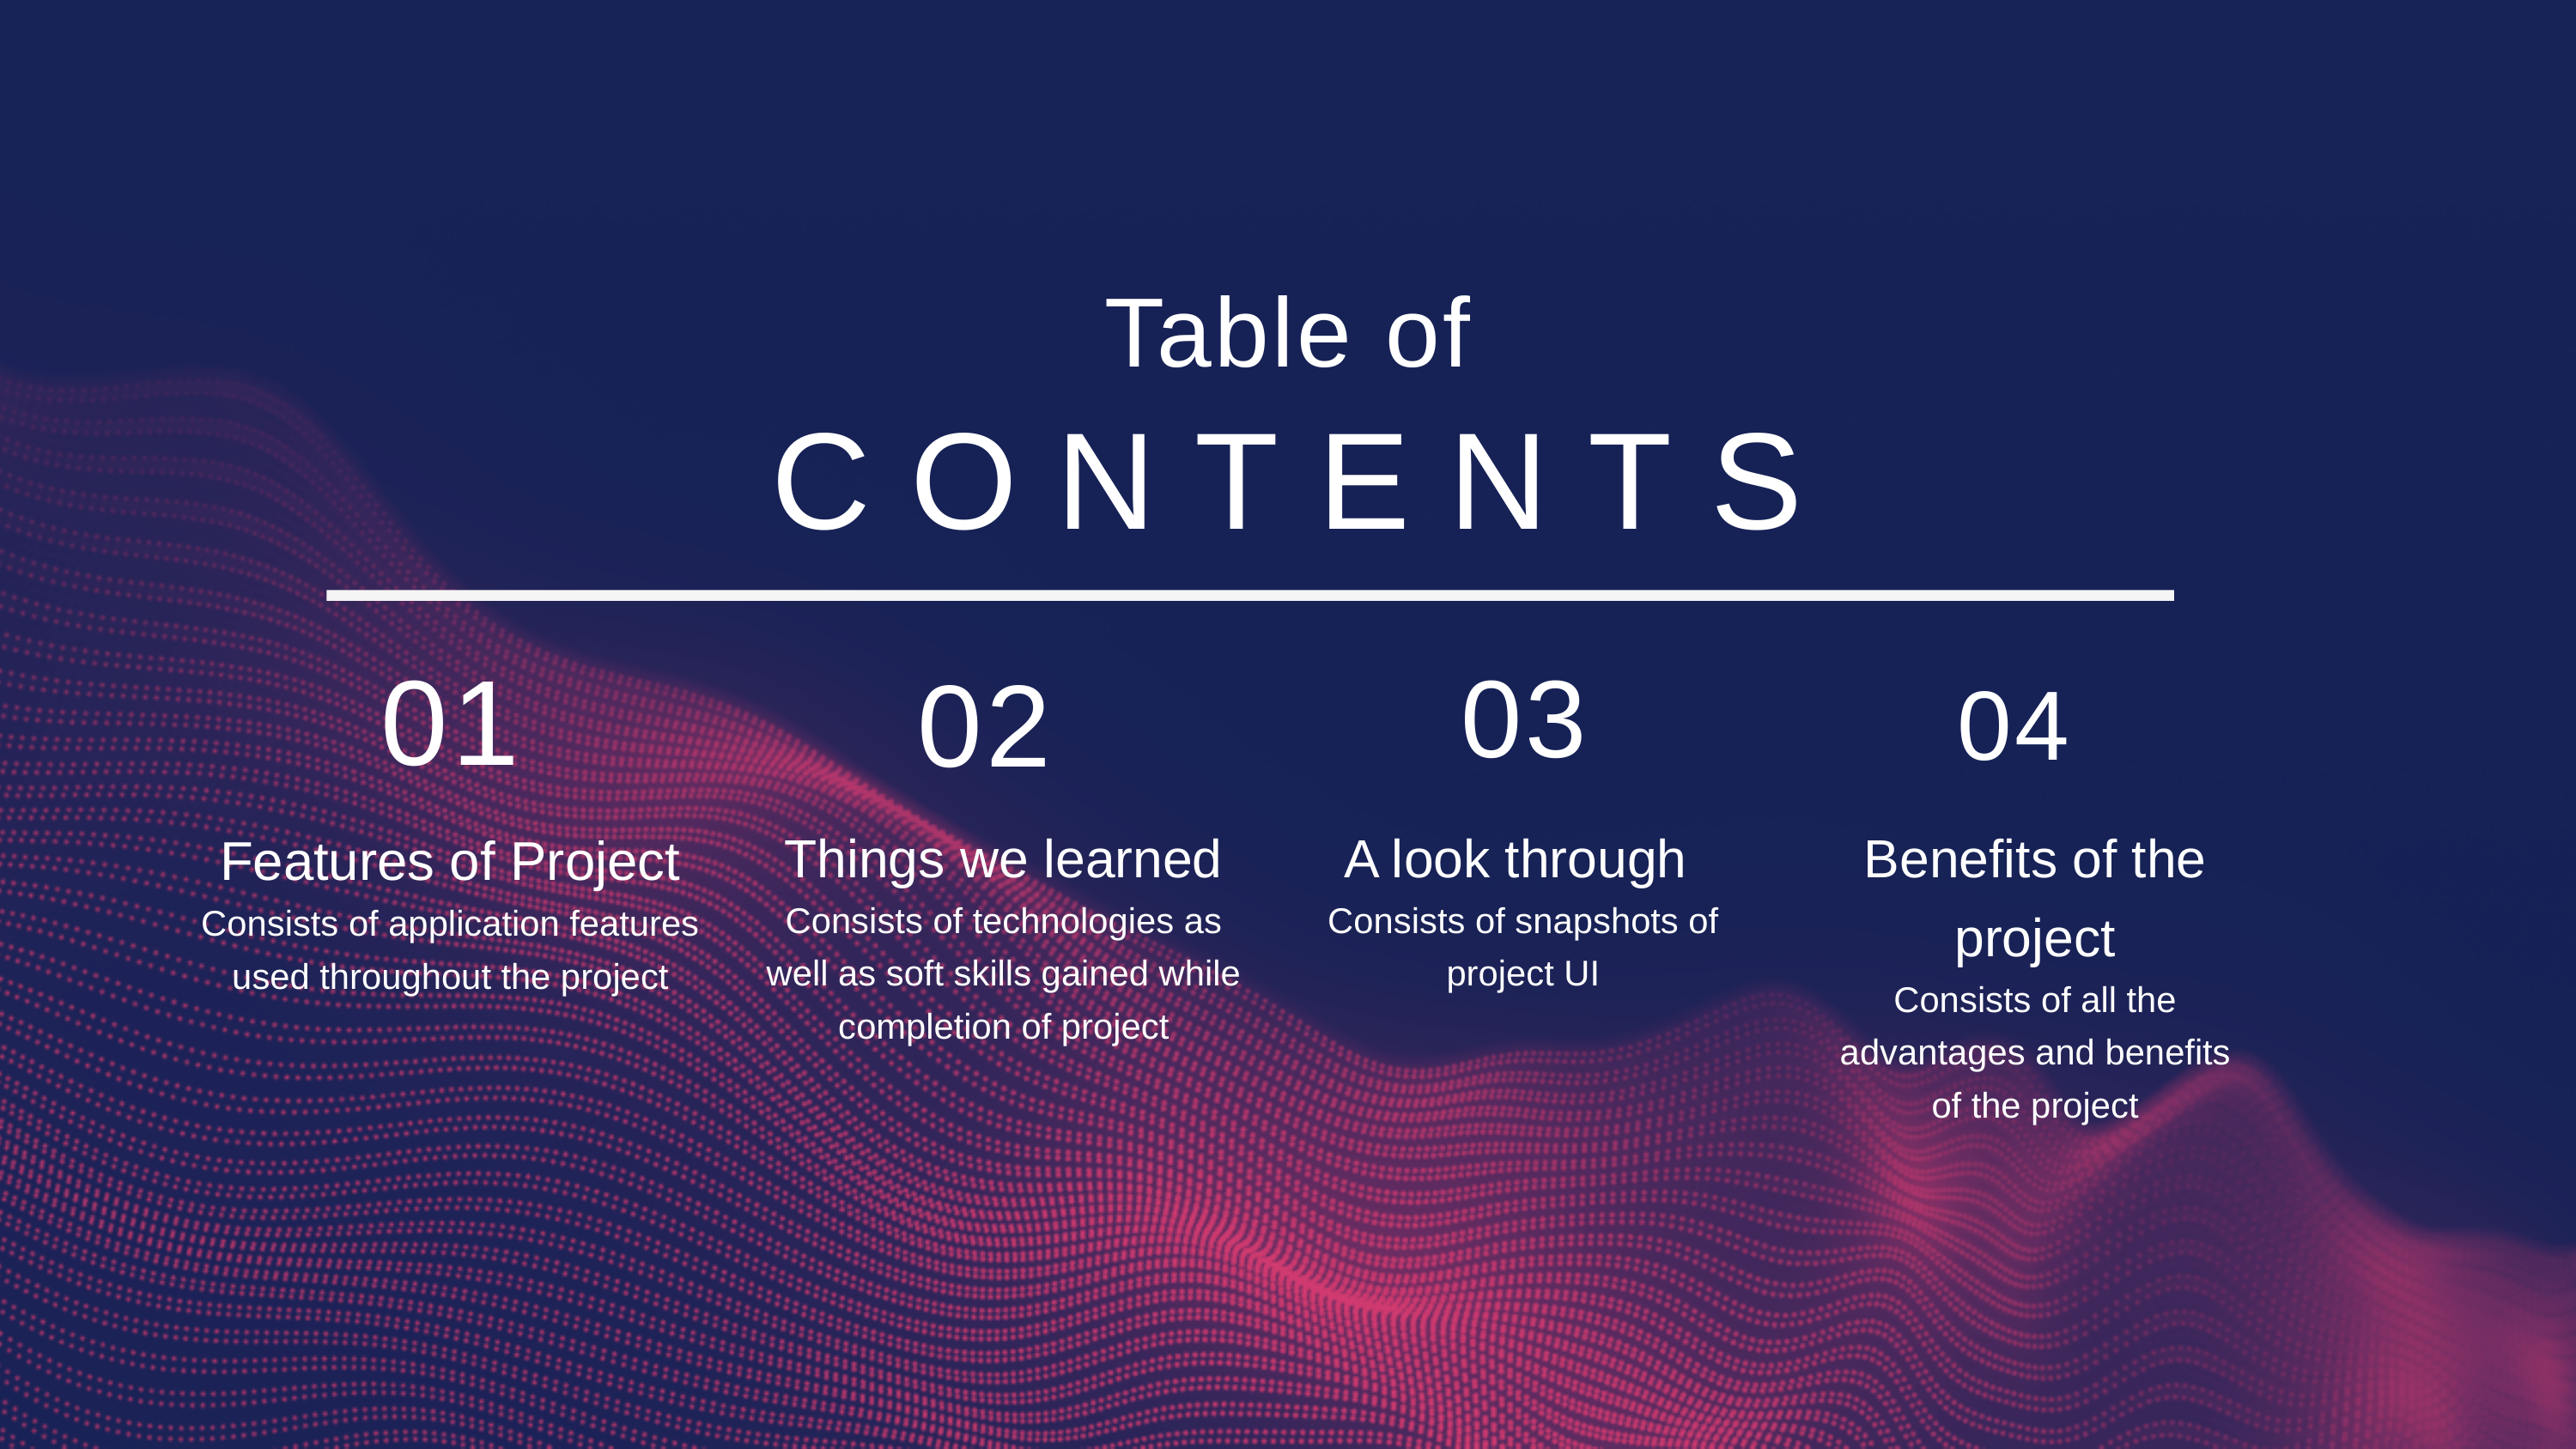

Table of
CONTENTS

01
03
02
04
Things we learned
Consists of technologies as well as soft skills gained while completion of project
A look through
Consists of snapshots of project UI
Benefits of the project
Consists of all the advantages and benefits of the project
Features of Project
Consists of application features used throughout the project